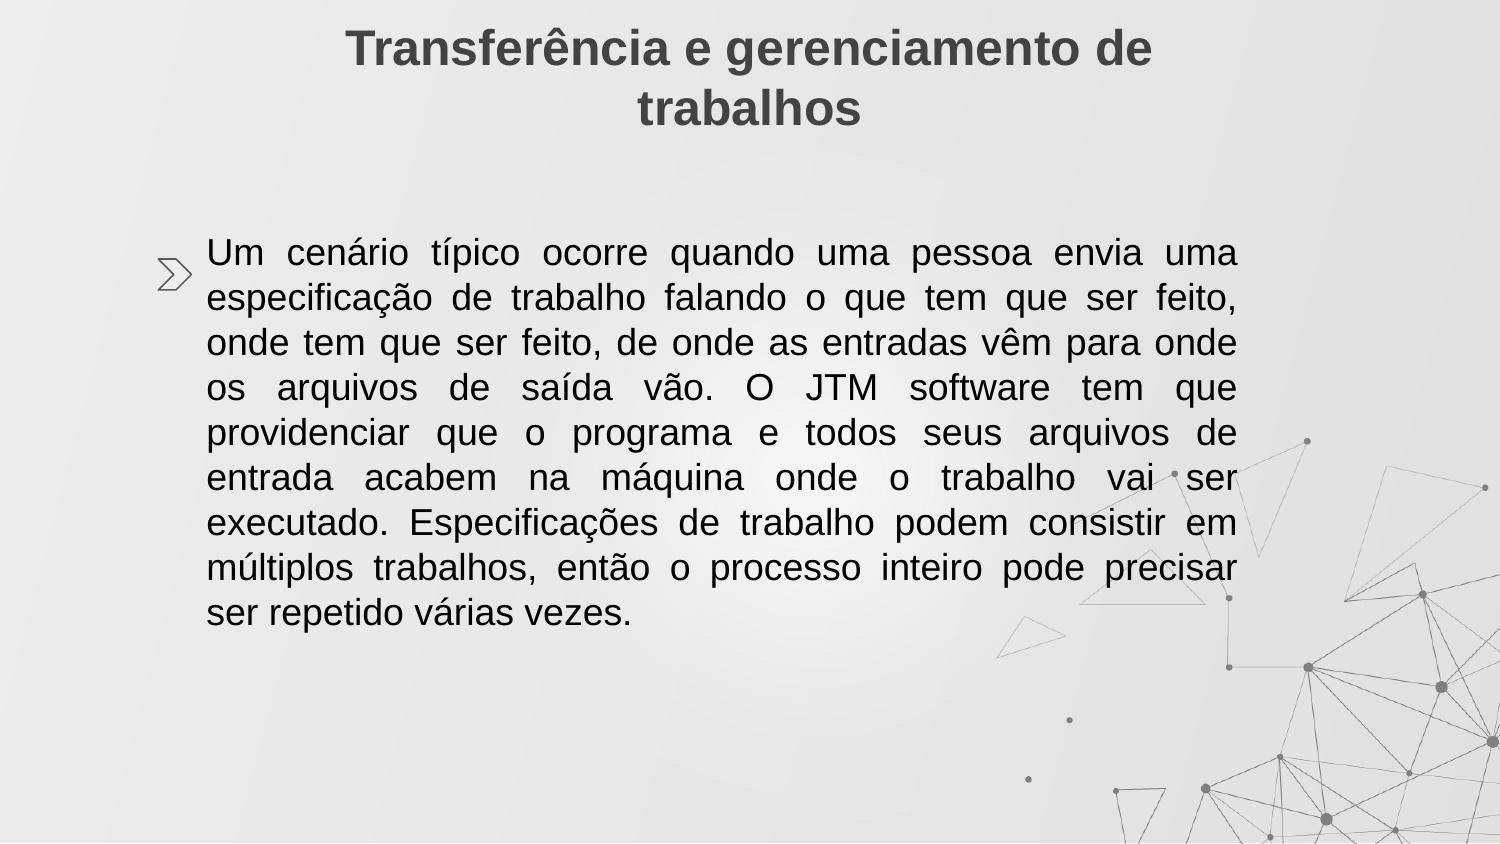

# Transferência e gerenciamento de trabalhos

Um cenário típico ocorre quando uma pessoa envia uma especificação de trabalho falando o que tem que ser feito, onde tem que ser feito, de onde as entradas vêm para onde os arquivos de saída vão. O JTM software tem que providenciar que o programa e todos seus arquivos de entrada acabem na máquina onde o trabalho vai ser executado. Especificações de trabalho podem consistir em múltiplos trabalhos, então o processo inteiro pode precisar ser repetido várias vezes.